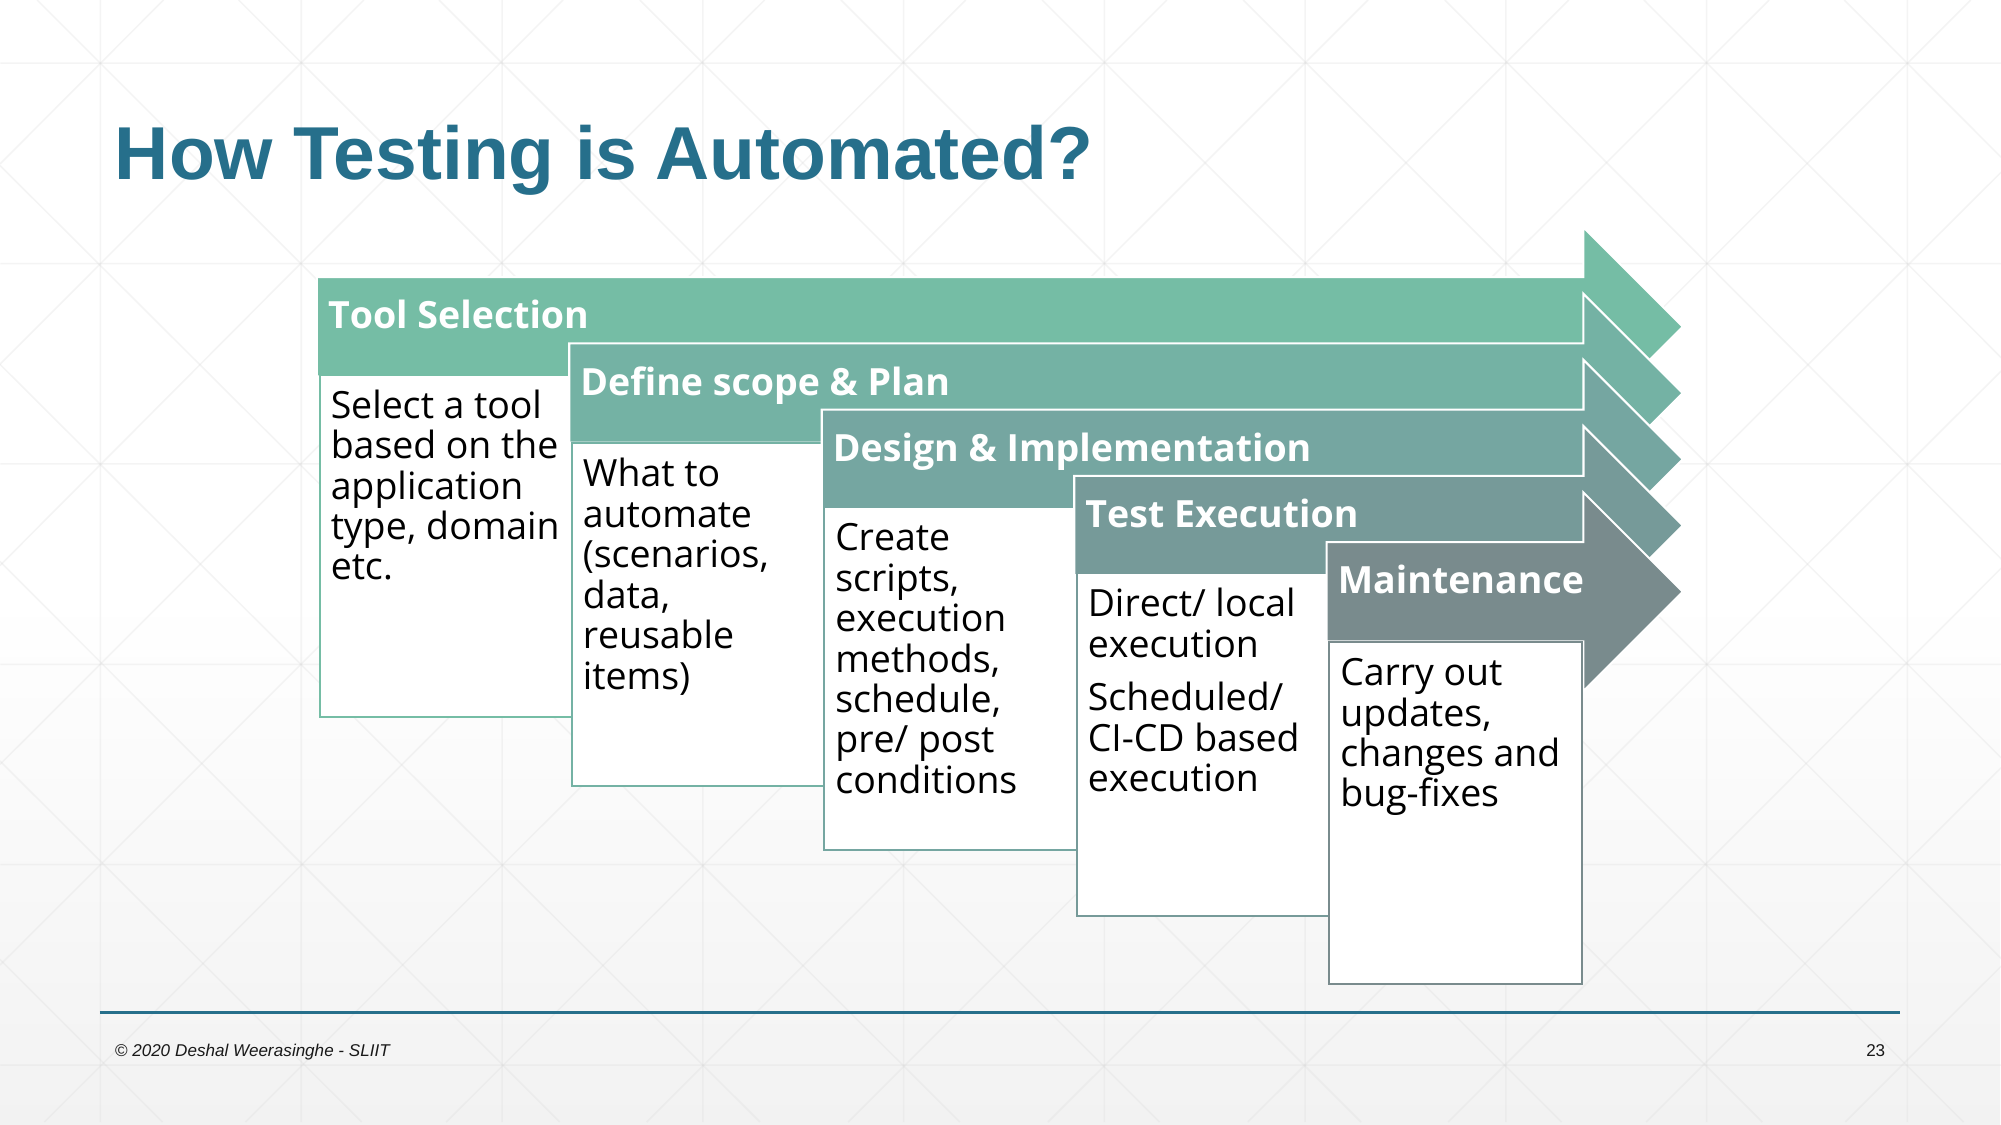

# How Testing is Automated?

Tool Selection

Define scope & Plan

Select a tool based on the application type, domain etc.
Design & Implementation

What to automate (scenarios, data, reusable items)
Test Execution

Create scripts, execution methods, schedule, pre/ post conditions
Maintenance

Direct/ local execution
Scheduled/ CI-CD based execution

Carry out updates, changes and bug-fixes
© 2020 Deshal Weerasinghe - SLIIT
23